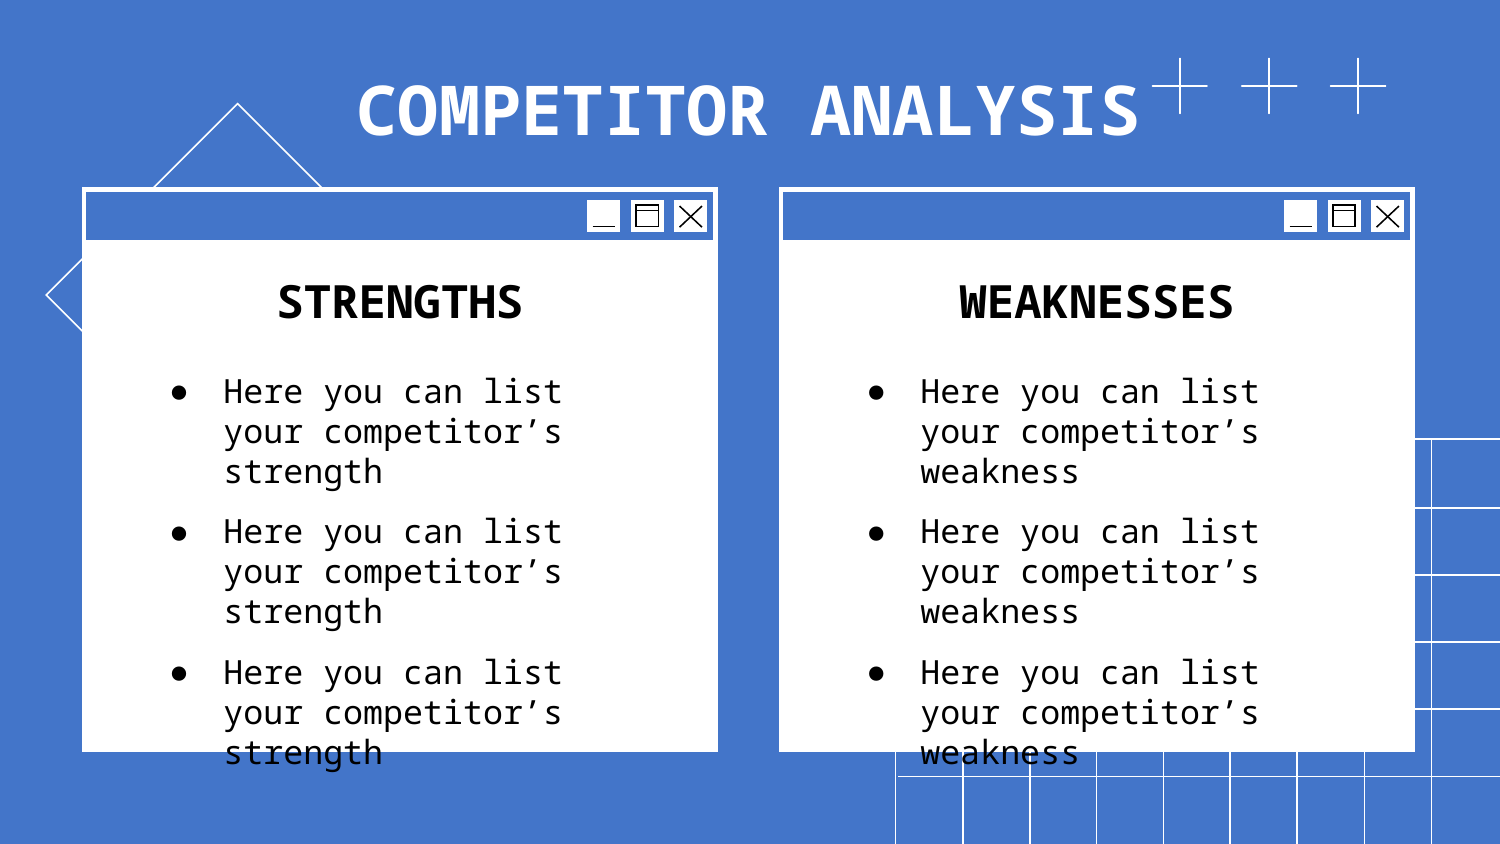

# COMPETITOR ANALYSIS
STRENGTHS
WEAKNESSES
Here you can list your competitor’s strength
Here you can list your competitor’s strength
Here you can list your competitor’s strength
Here you can list your competitor’s weakness
Here you can list your competitor’s weakness
Here you can list your competitor’s weakness